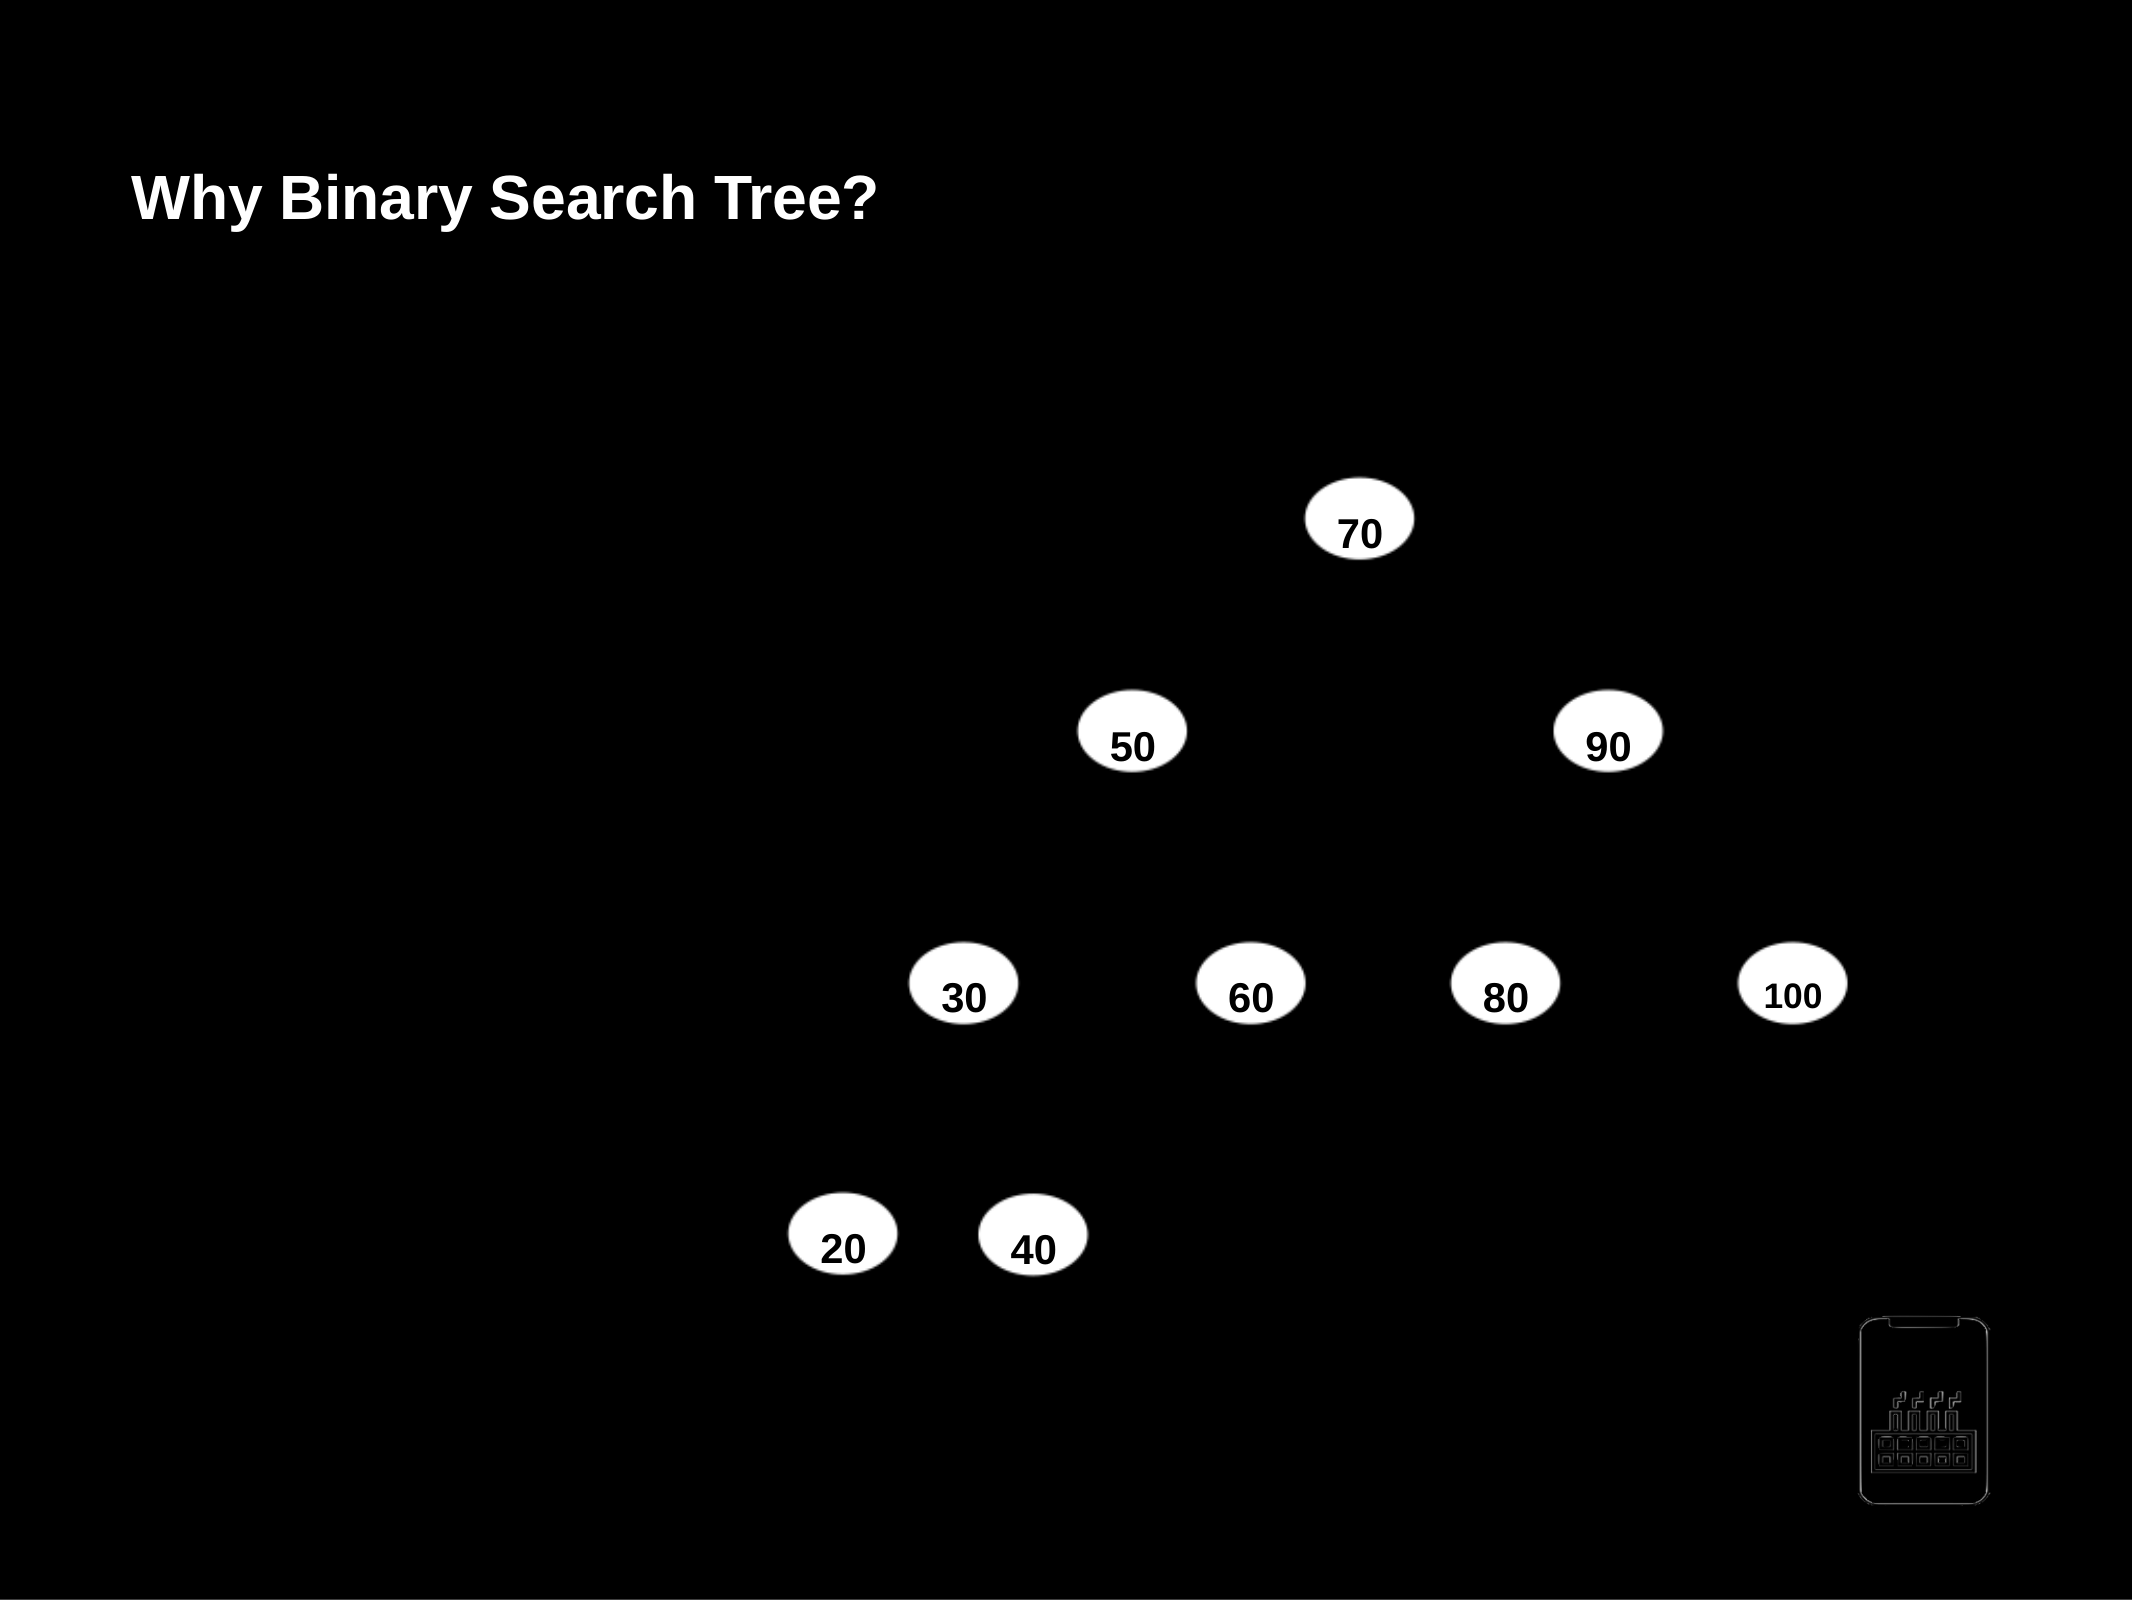

Why Binary Search Tree?
-
It performs faster than Binary Tree when inserting and deleting nodes
70
50
90
30
60
80
100
20
40

AppMillers
www.appmillers.com